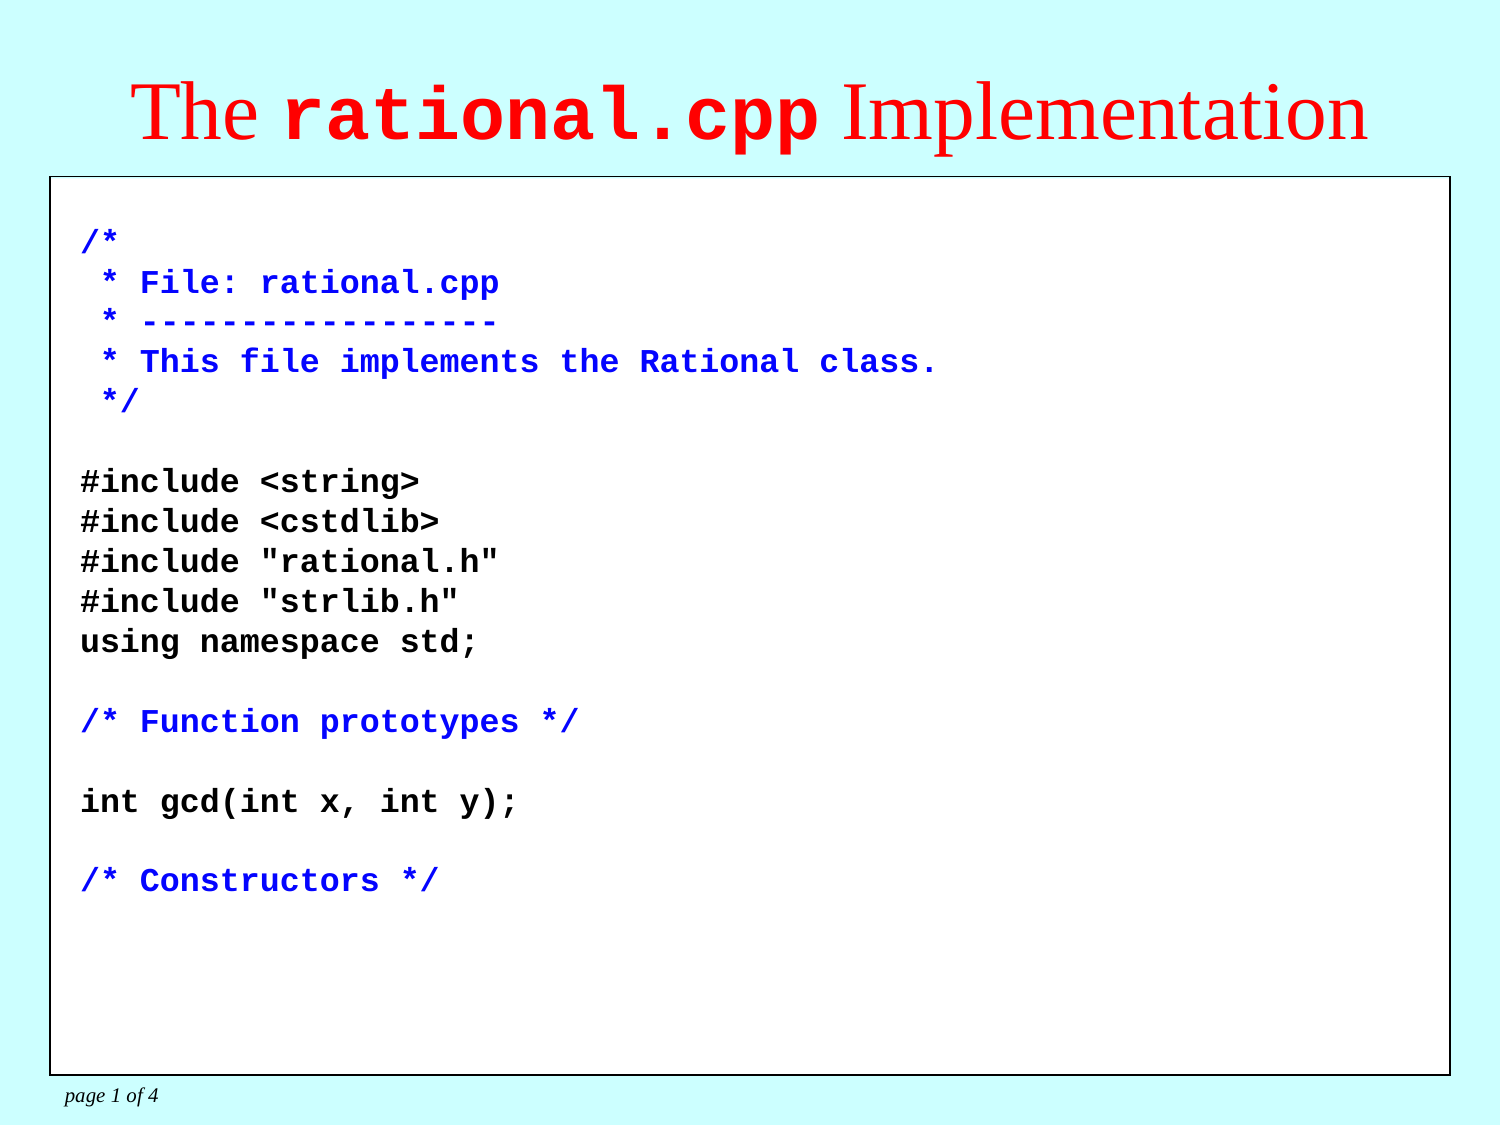

# The rational.cpp Implementation

/*
 * File: rational.cpp
 * ------------------
 * This file implements the Rational class.
 */

#include <string>
#include <cstdlib>
#include "rational.h"
#include "strlib.h"
using namespace std;

/* Function prototypes */

int gcd(int x, int y);

/* Constructors */
page 1 of 4